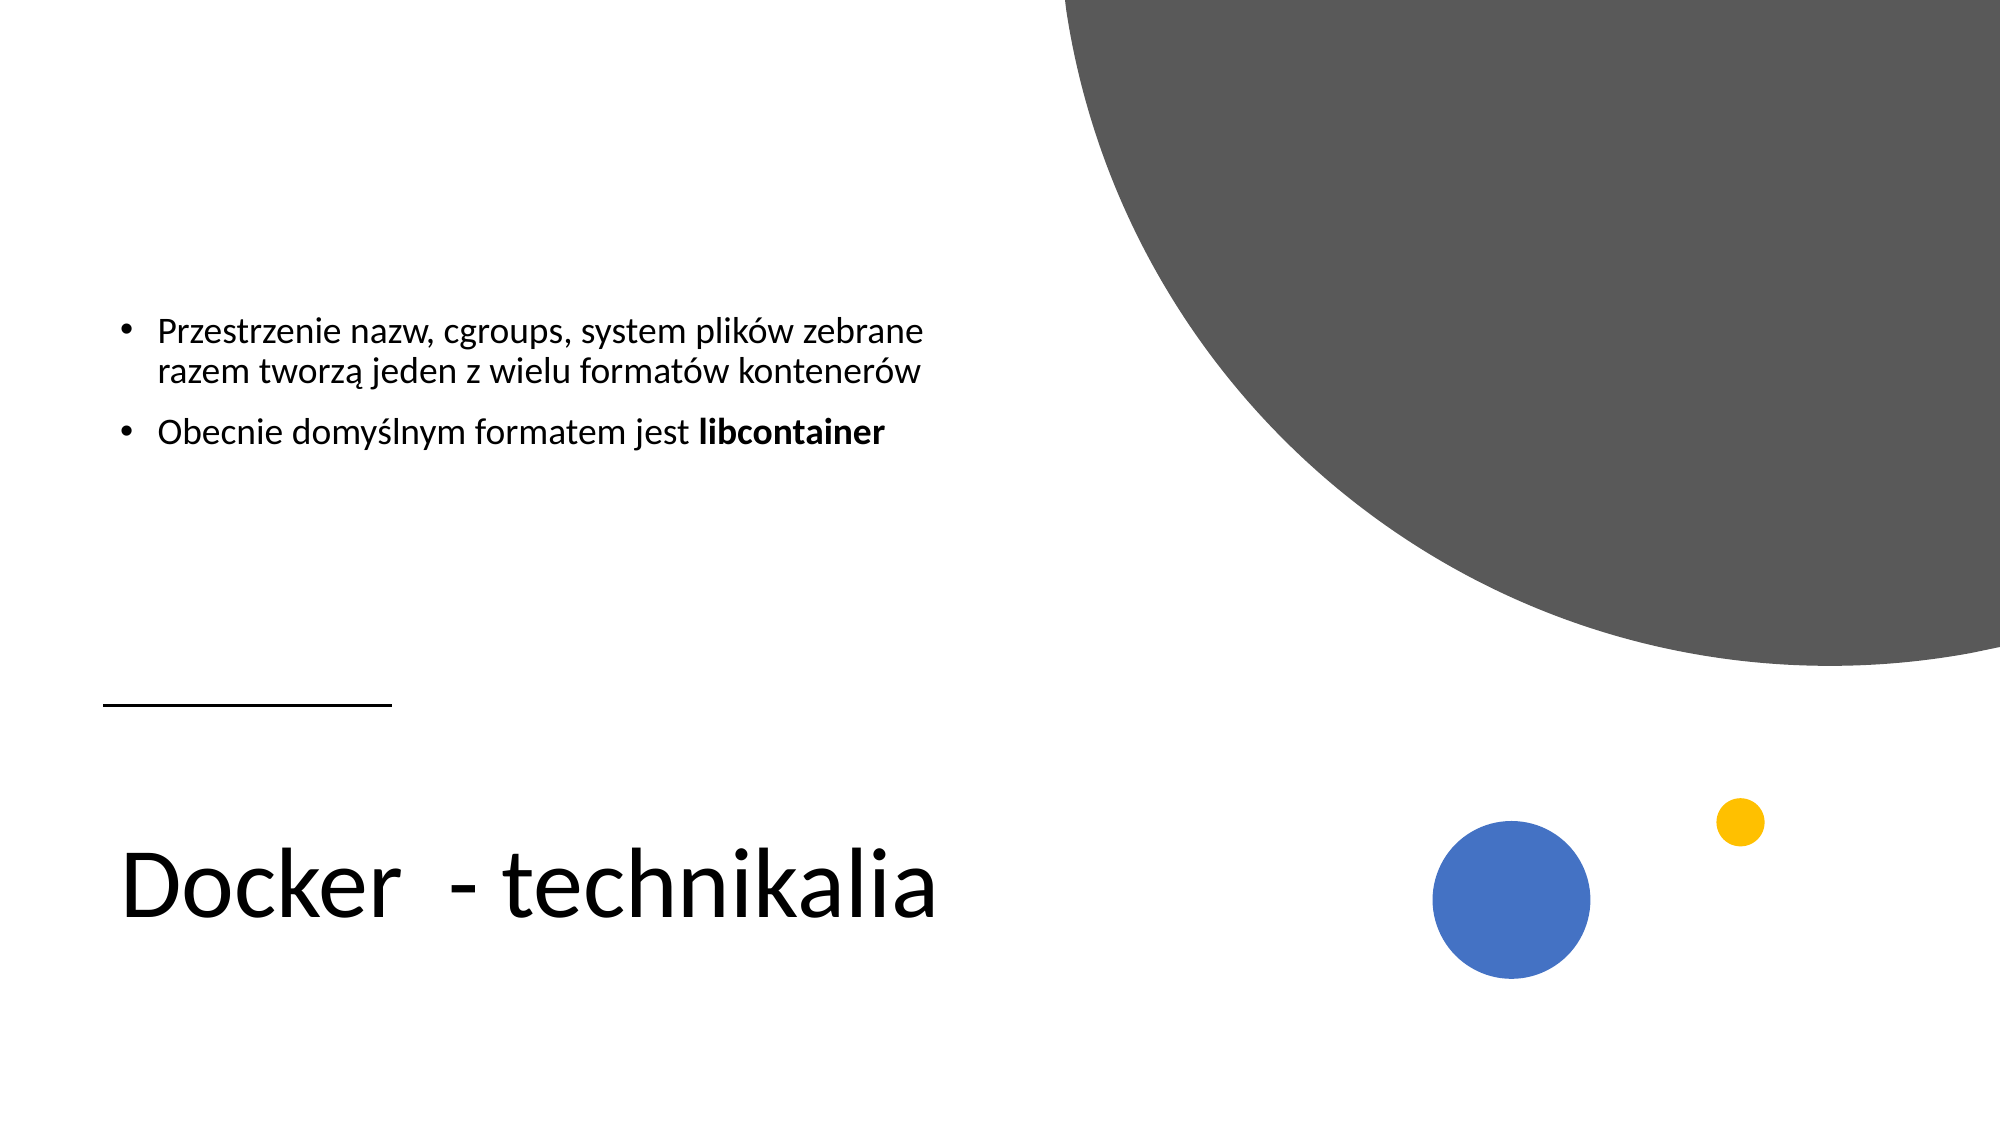

Przestrzenie nazw, cgroups, system plików zebrane razem tworzą jeden z wielu formatów kontenerów
Obecnie domyślnym formatem jest libcontainer
# Docker  - technikalia